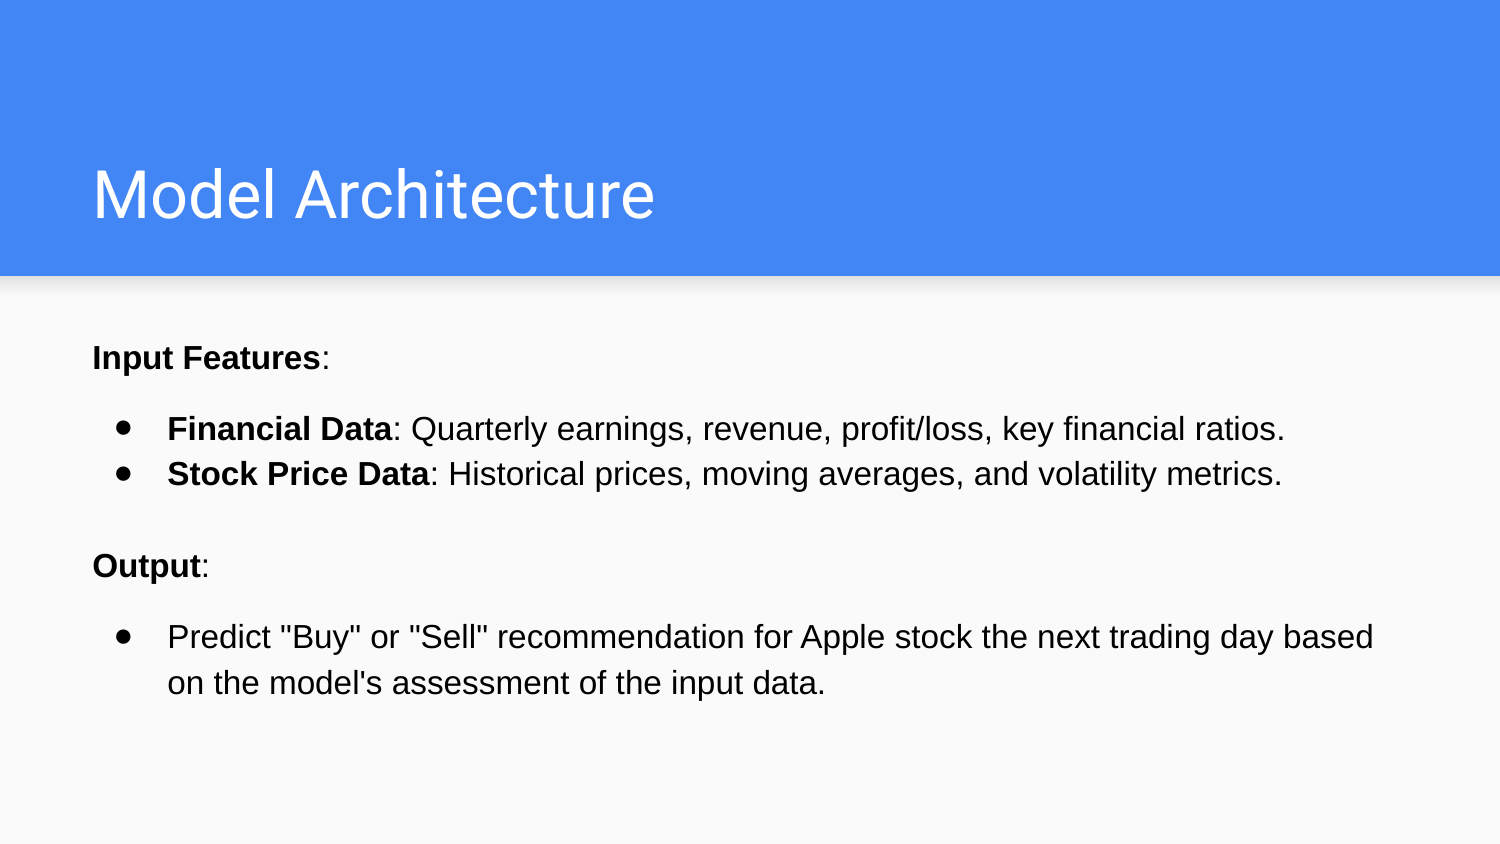

# Model Architecture
Input Features:
Financial Data: Quarterly earnings, revenue, profit/loss, key financial ratios.
Stock Price Data: Historical prices, moving averages, and volatility metrics.

Output:
Predict "Buy" or "Sell" recommendation for Apple stock the next trading day based on the model's assessment of the input data.